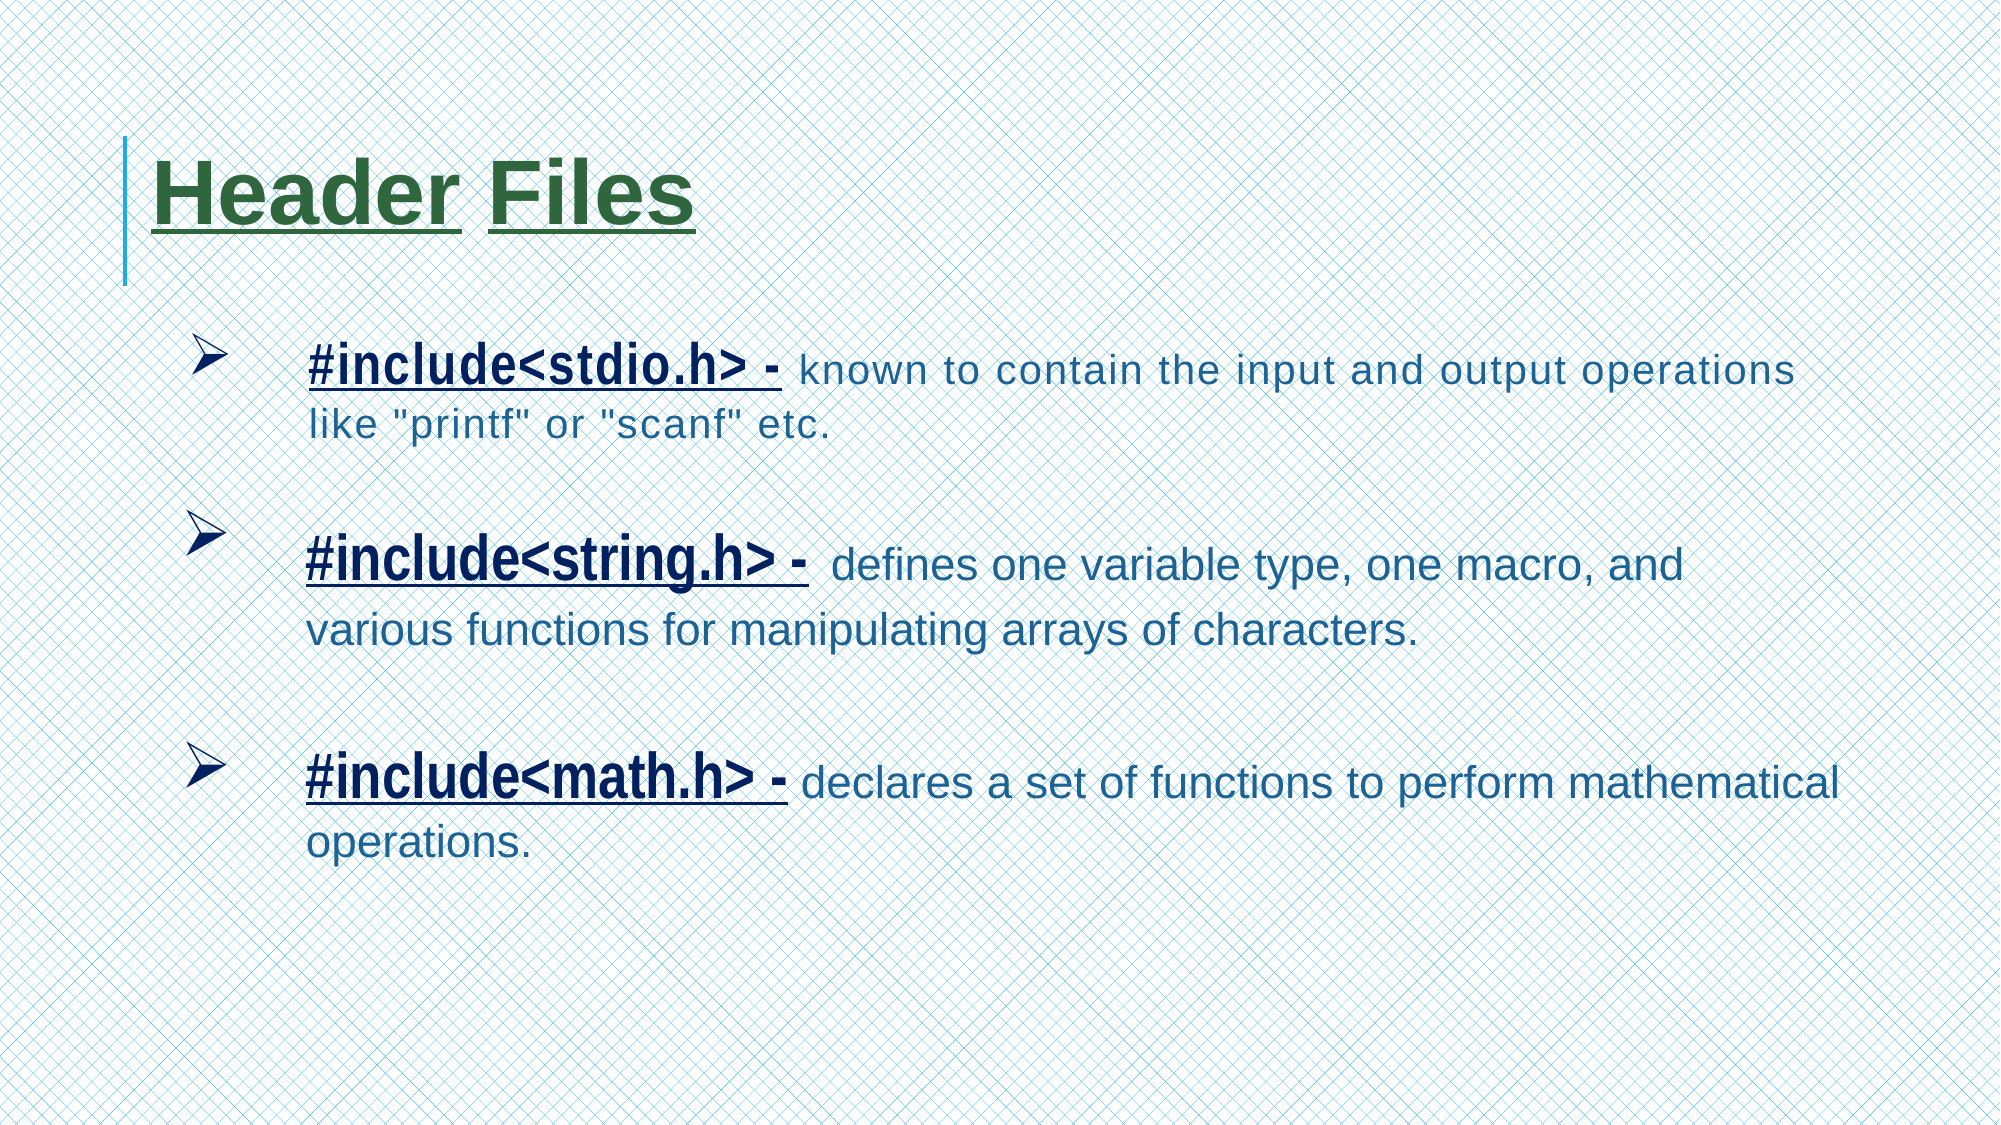

Header Files
# #include<stdio.h> - known to contain the input and output operations like "printf" or "scanf" etc.
#include<string.h> - defines one variable type, one macro, and various functions for manipulating arrays of characters.
#include<math.h> - declares a set of functions to perform mathematical operations.